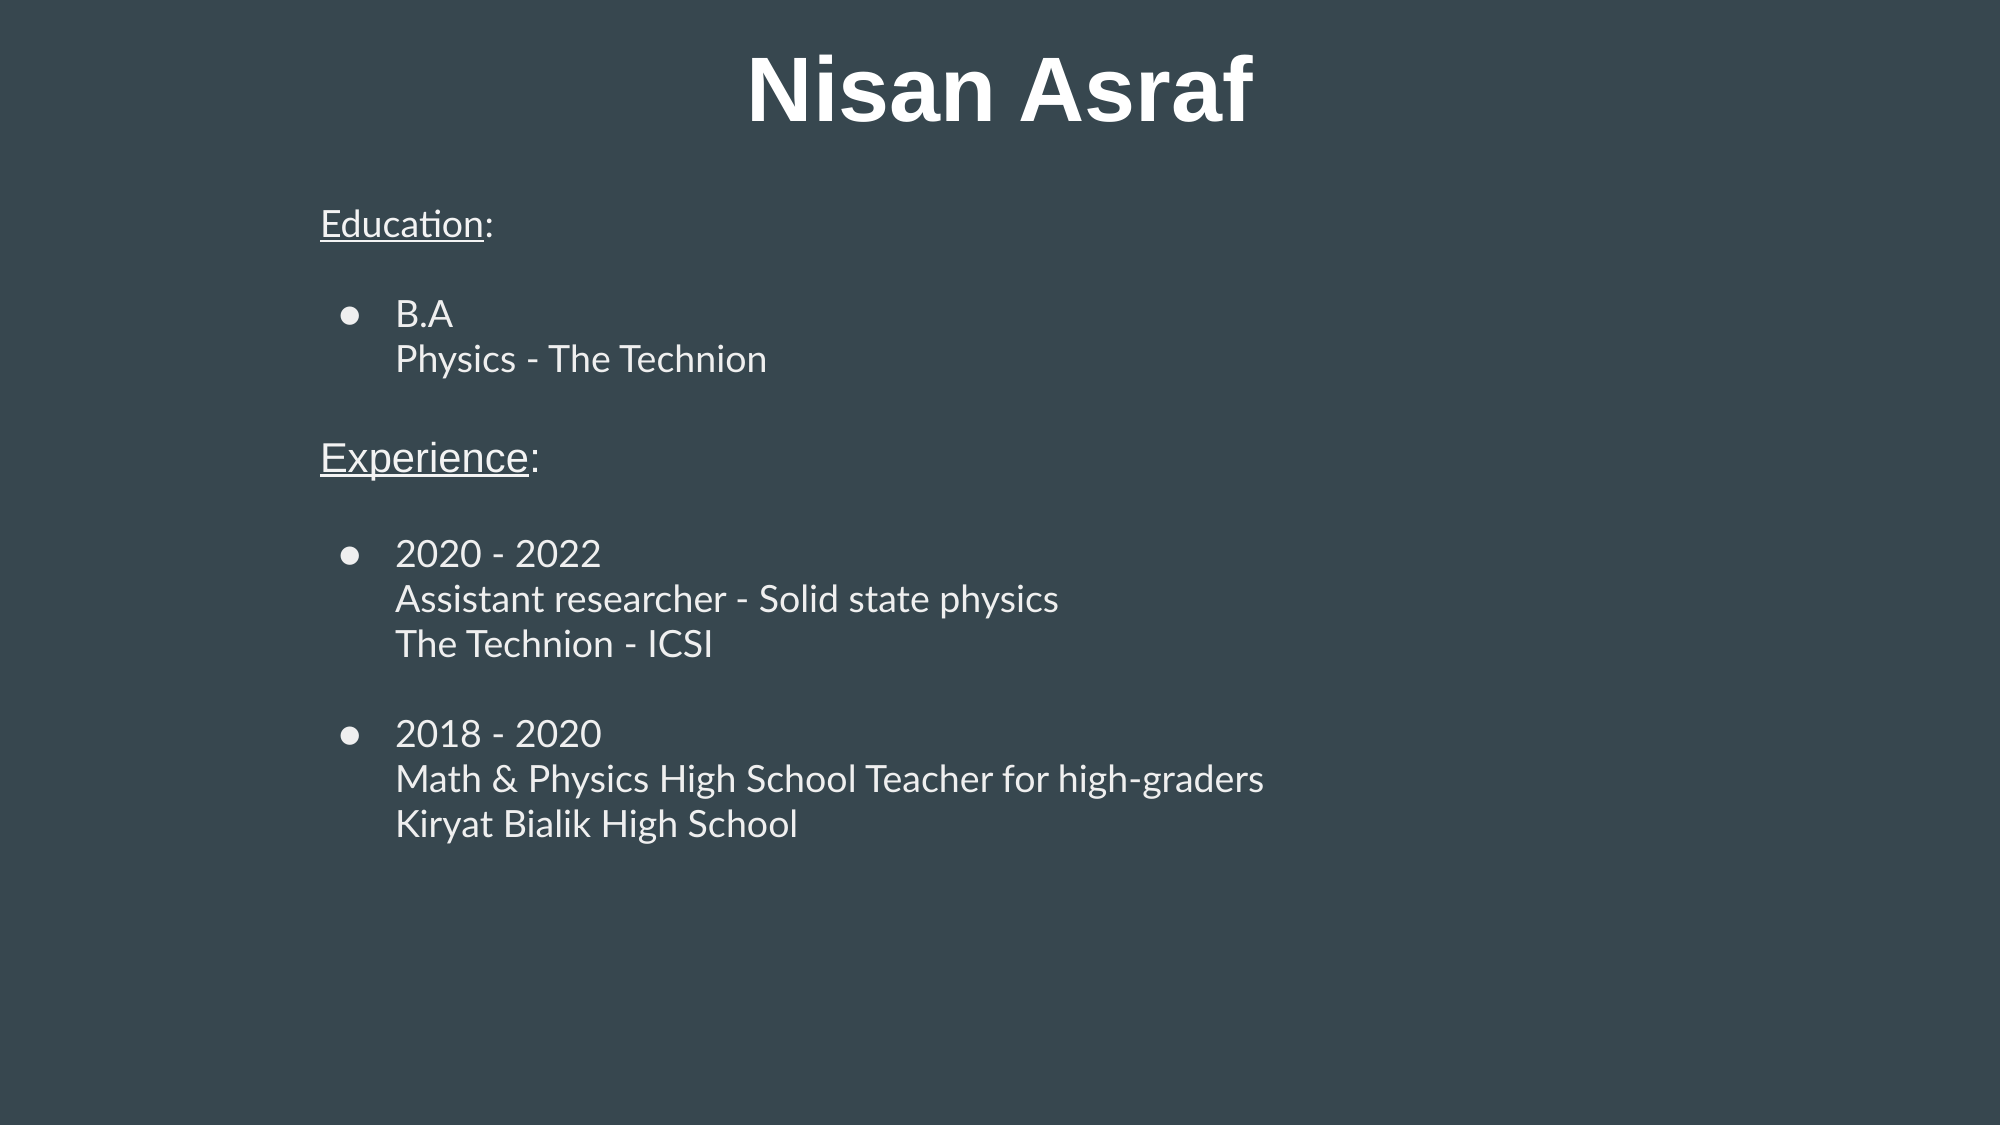

Nisan Asraf
Education:

B.A
Physics - The Technion

Experience:

2020 - 2022
Assistant researcher - Solid state physics
The Technion - ICSI

2018 - 2020
Math & Physics High School Teacher for high-graders
Kiryat Bialik High School